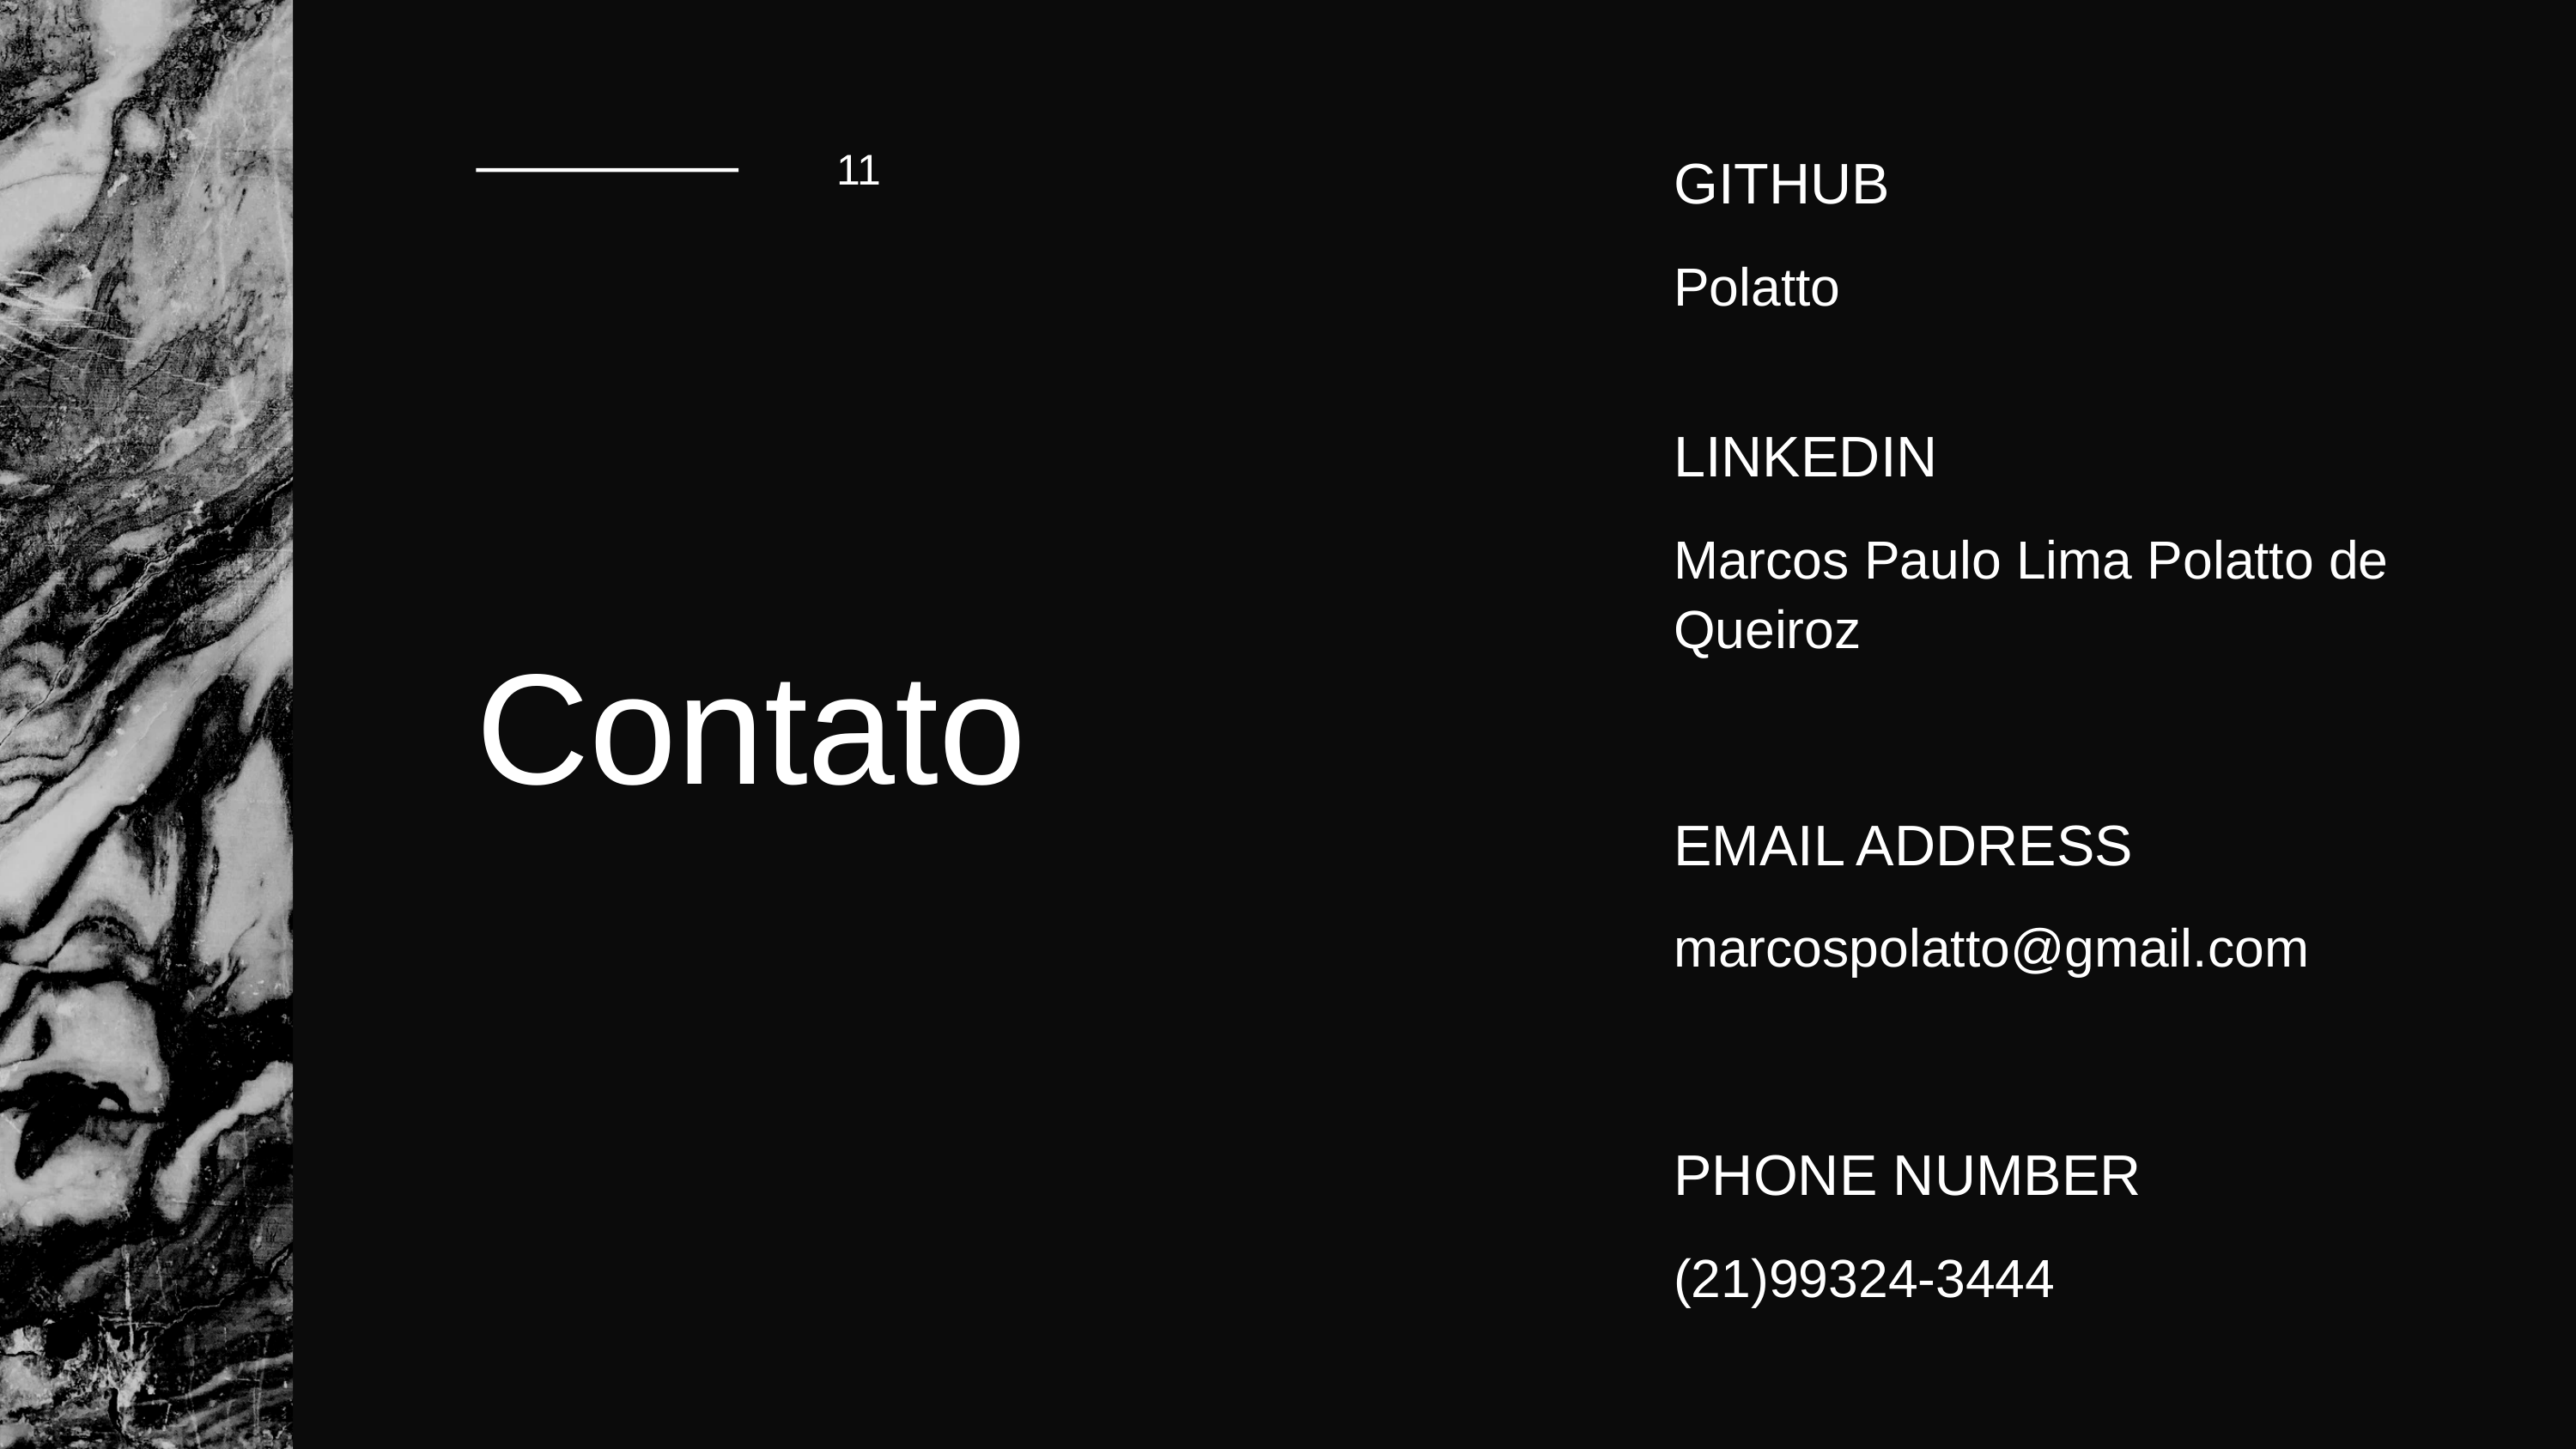

11

GITHUB
Polatto
LINKEDIN
Marcos Paulo Lima Polatto de Queiroz
Contato
EMAIL ADDRESS
marcospolatto@gmail.com
PHONE NUMBER
(21)99324-3444
Business plan | January 2020